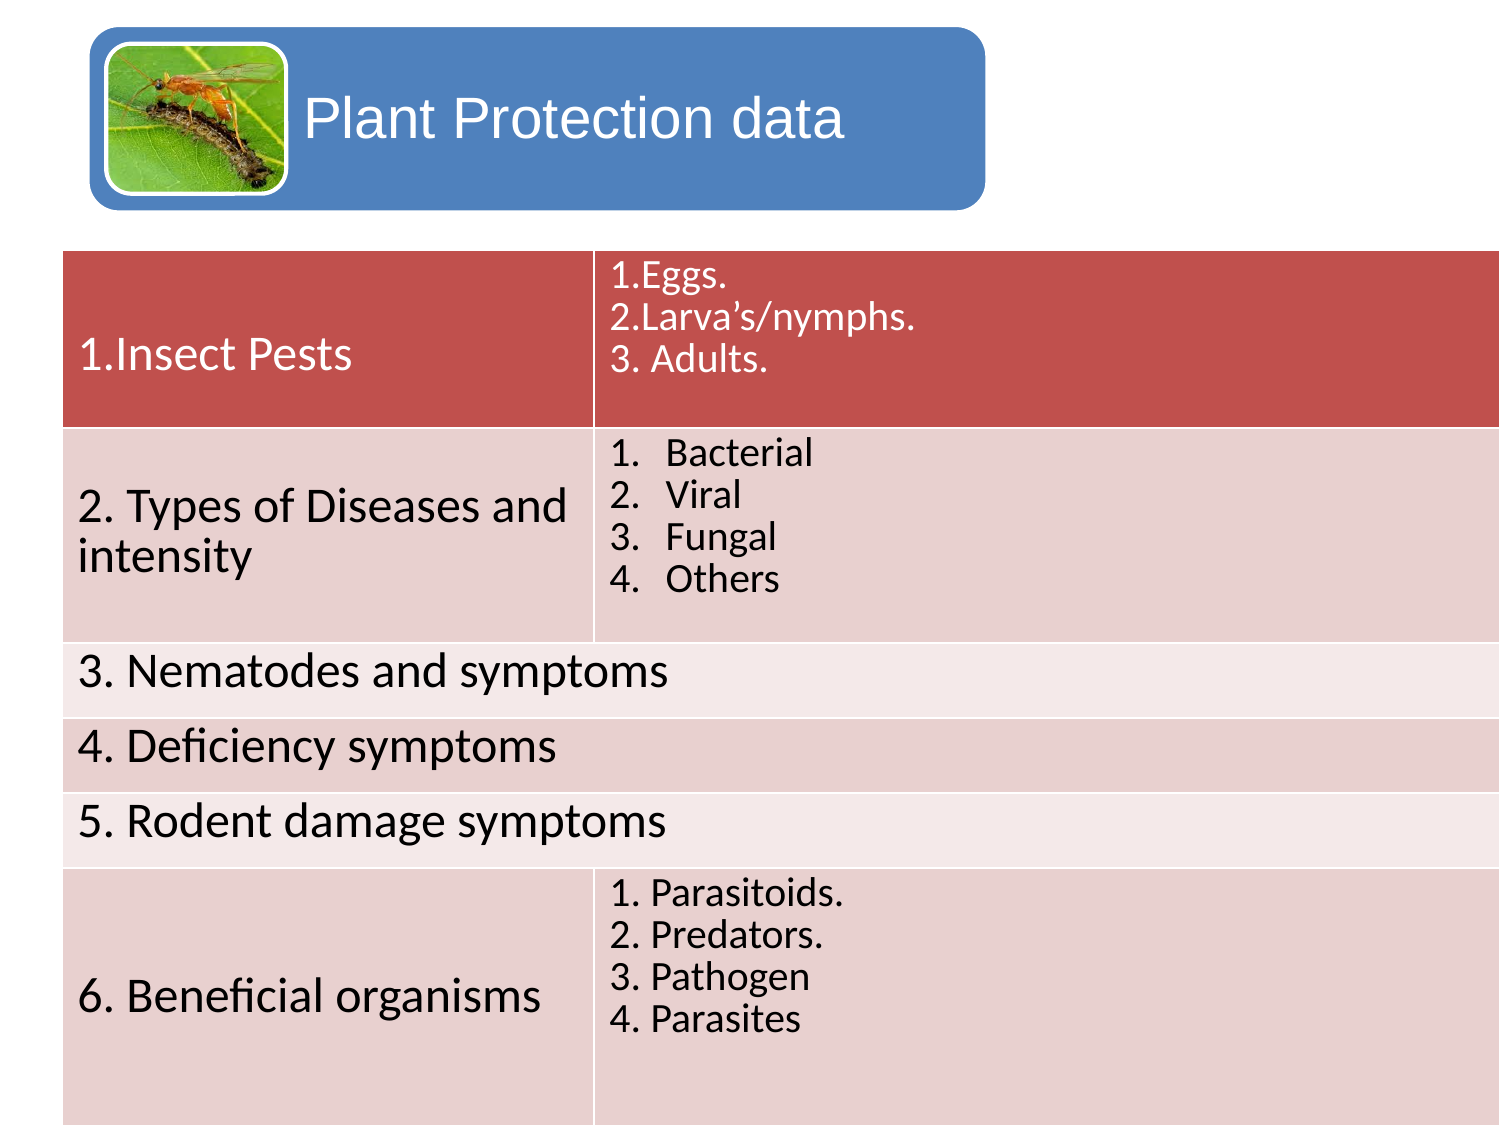

Plant Protection data
| 1.Insect Pests | 1.Eggs. 2.Larva’s/nymphs. 3. Adults. |
| --- | --- |
| 2. Types of Diseases and intensity | Bacterial Viral Fungal Others |
| 3. Nematodes and symptoms |  |
| 4. Deficiency symptoms |  |
| 5. Rodent damage symptoms |  |
| 6. Beneficial organisms | 1. Parasitoids. 2. Predators. 3. Pathogen 4. Parasites |